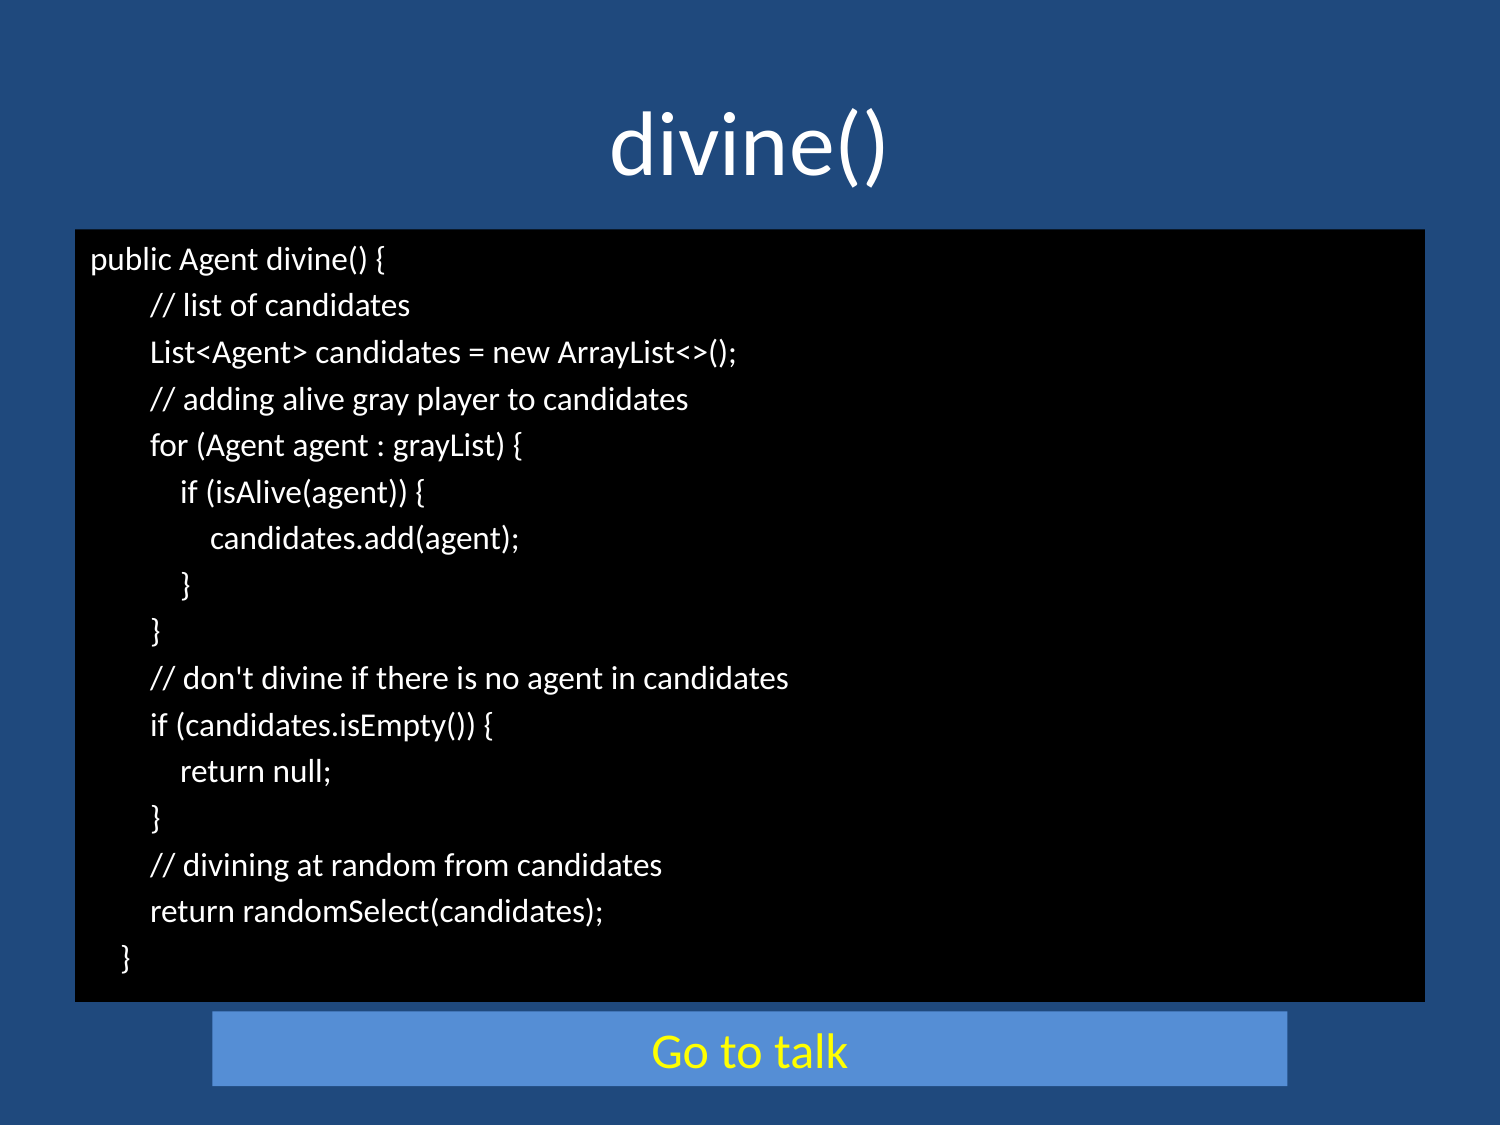

# divine()
public Agent divine() {
        // list of candidates
        List<Agent> candidates = new ArrayList<>();
        // adding alive gray player to candidates
        for (Agent agent : grayList) {
            if (isAlive(agent)) {
                candidates.add(agent);
            }
        }
        // don't divine if there is no agent in candidates
        if (candidates.isEmpty()) {
            return null;
        }
        // divining at random from candidates
        return randomSelect(candidates);
    }
Go to talk